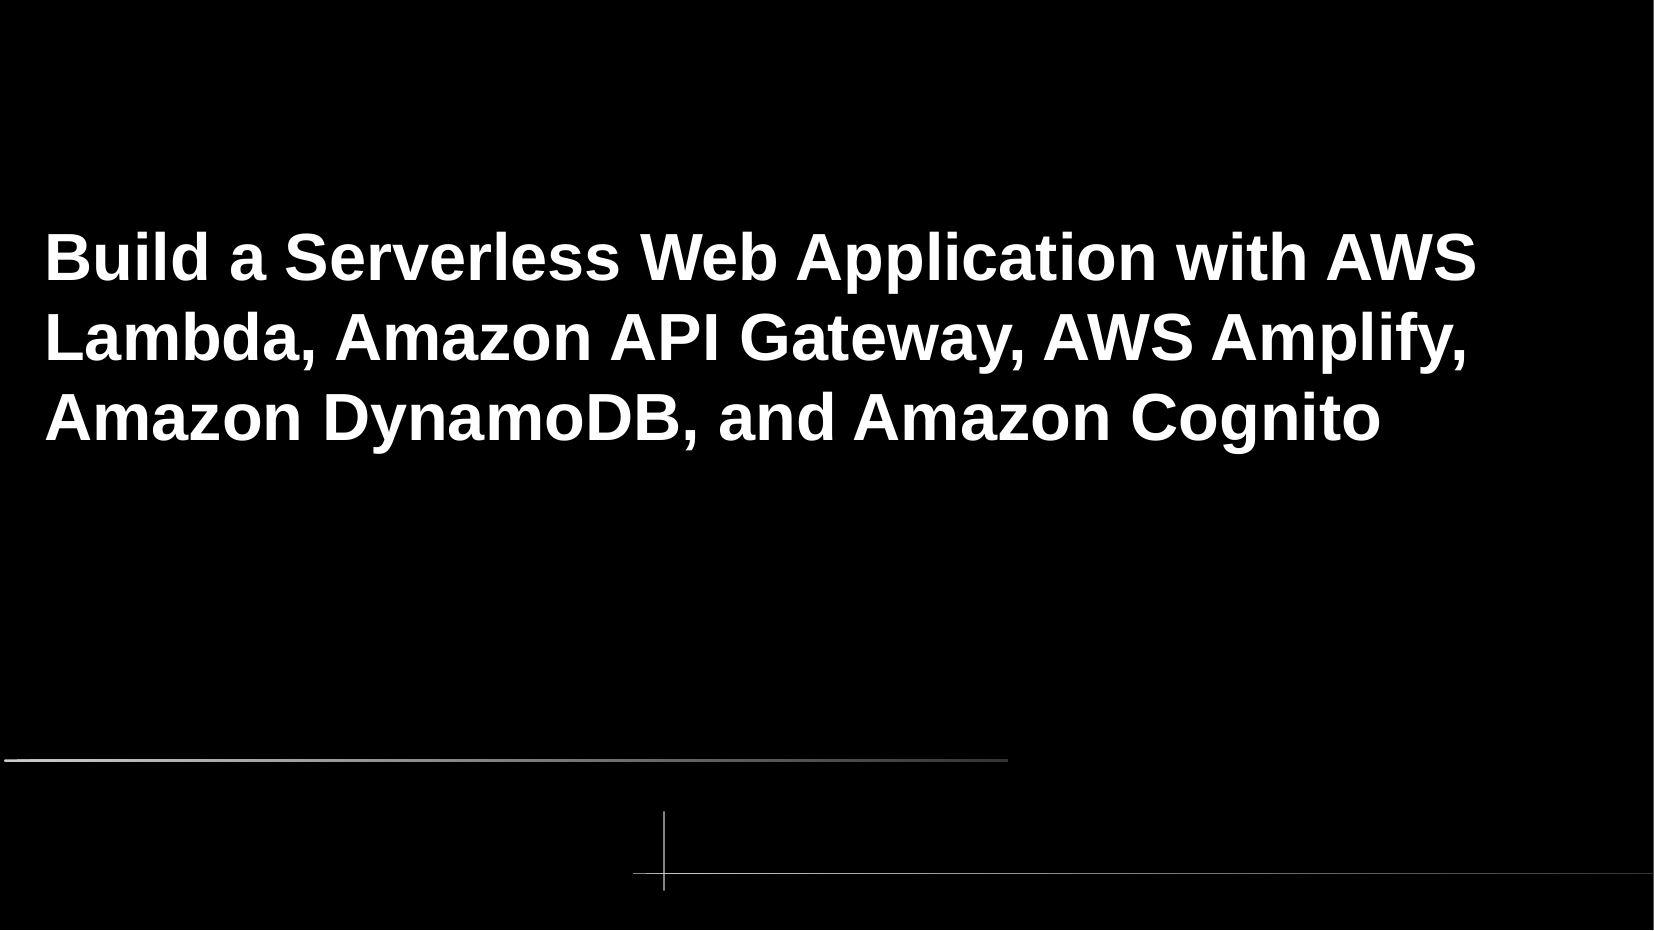

Build a Serverless Web Application with AWS Lambda, Amazon API Gateway, AWS Amplify, Amazon DynamoDB, and Amazon Cognito

#